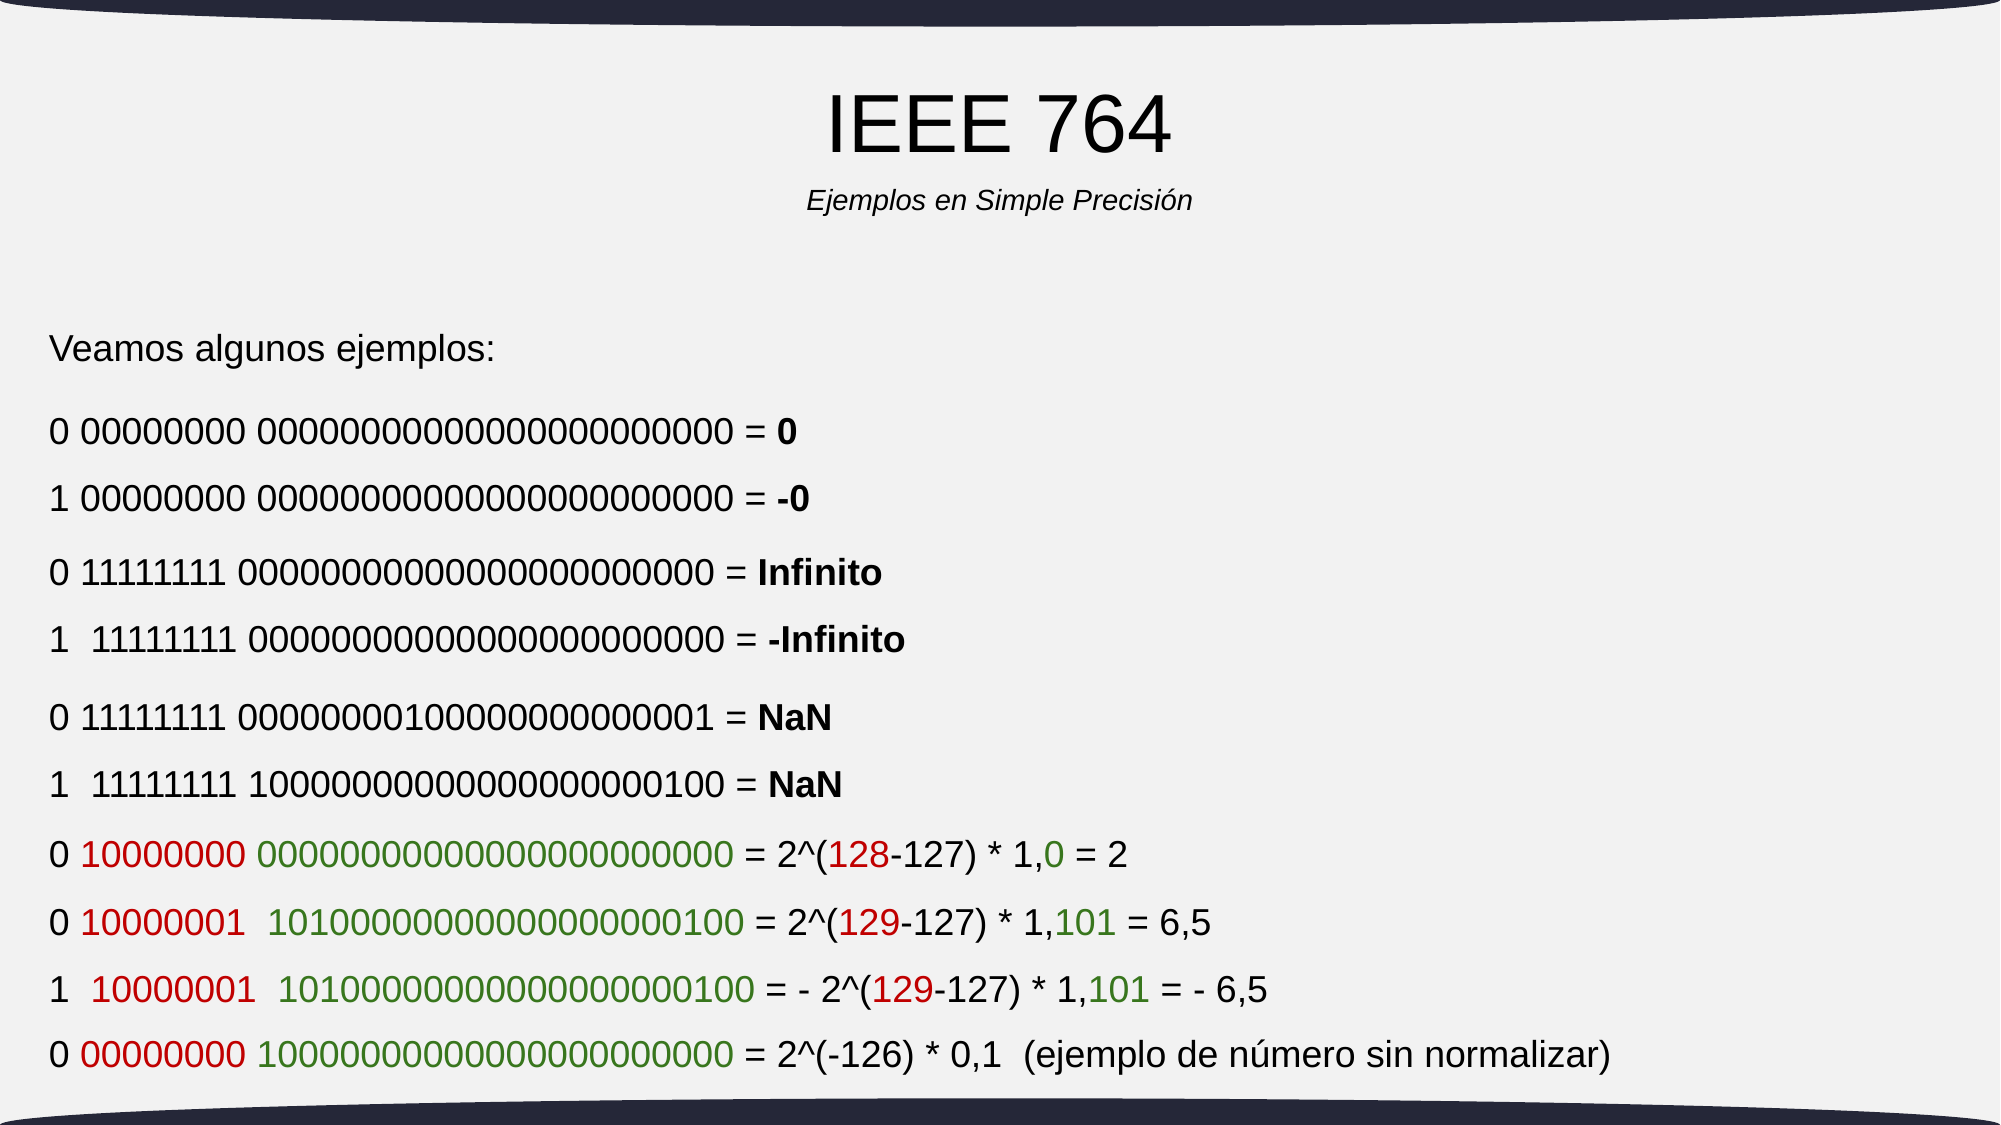

# IEEE 764
Ejemplos en Simple Precisión
Veamos algunos ejemplos:
0 00000000 00000000000000000000000 = 0
1 00000000 00000000000000000000000 = -0
0 11111111 00000000000000000000000 = Infinito
1  11111111 00000000000000000000000 = -Infinito
0 11111111 00000000100000000000001 = NaN
1  11111111 10000000000000000000100 = NaN
0 10000000 00000000000000000000000 = 2^(128-127) * 1,0 = 2
0 10000001  10100000000000000000100 = 2^(129-127) * 1,101 = 6,5
1  10000001  10100000000000000000100 = - 2^(129-127) * 1,101 = - 6,5
0 00000000 10000000000000000000000 = 2^(-126) * 0,1  (ejemplo de número sin normalizar)